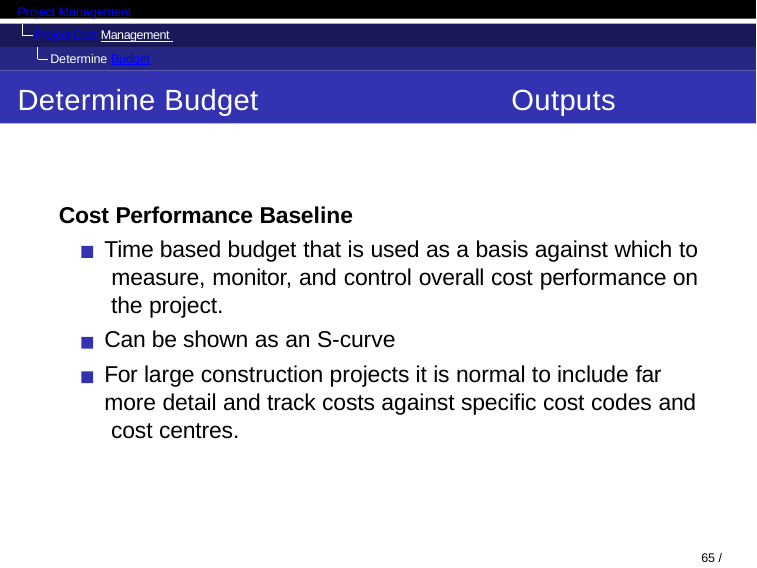

Project Management
Project Cost Management  Determine Budget

Determine Budget
Outputs
Cost Performance Baseline
Time based budget that is used as a basis against which to  measure, monitor, and control overall cost performance on  the project.
Can be shown as an S-curve
For large construction projects it is normal to include far  more detail and track costs against specific cost codes and  cost centres.

65 / 128